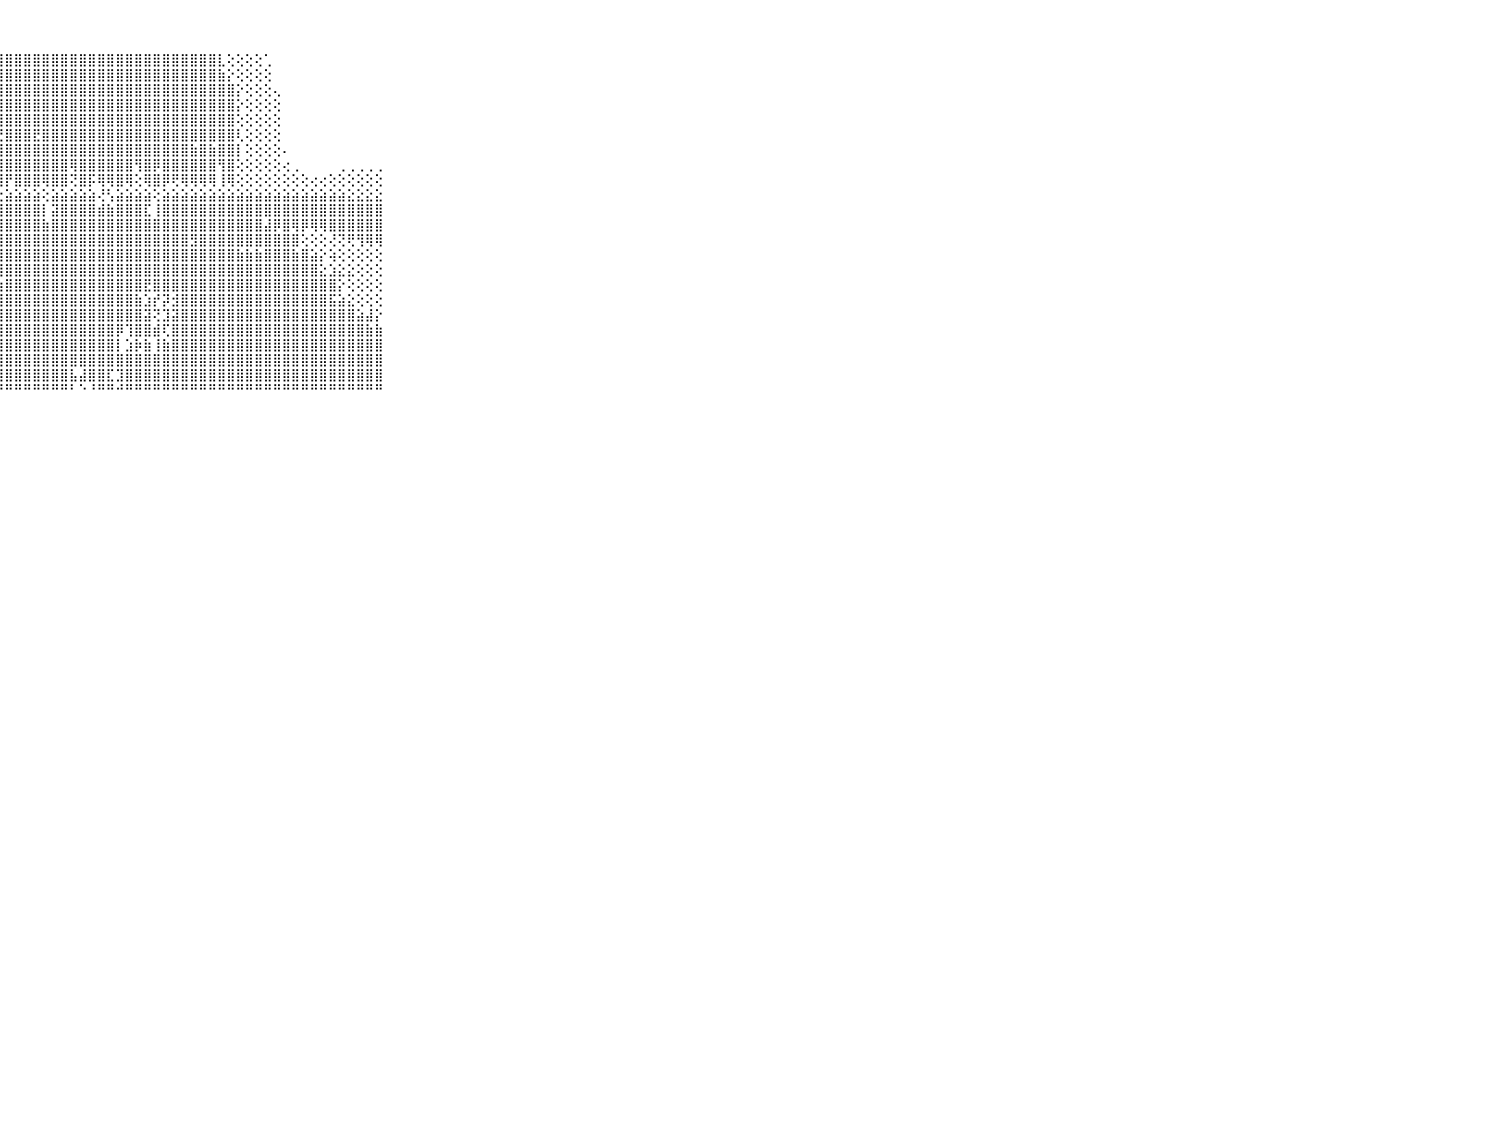

⠀⠀⠀⠀⠀⠀⠀⠀⠀⠀⠀⠀⠀⠀⠀⠀⠀⠀⠀⠀⠀⢄⢕⢕⢕⢱⣿⣿⣿⣿⣿⣿⣿⣿⣿⣿⣿⣿⣿⣿⣿⣿⣿⣿⣿⣿⣿⣿⣿⣿⣿⣇⢕⢕⢕⢕⢁⠀⠀⠀⠀⠀⠀⠀⠀⠀⠀⠀⠀⠀⠀⠀⠀⠀⠀⠀⠀⠀⠀⠀⠀
⠀⠀⠀⠀⠀⠀⠀⠀⠀⠀⠀⠀⠀⠀⠀⠀⠀⠀⠀⠀⢔⢕⢕⢕⢕⣼⣿⣿⣿⣿⣿⣿⣿⣿⣿⣿⣿⣿⣿⣿⣿⣿⣿⣿⣿⣿⣿⣿⣿⣿⣿⣷⡕⢕⢕⢕⢕⠀⠀⠀⠀⠀⠀⠀⠀⠀⠀⠀⠀⠀⠀⠀⠀⠀⠀⠀⠀⠀⠀⠀⠀
⠀⠀⠀⠀⠀⠀⠀⠀⠀⠀⠀⠀⠀⠀⠀⠀⠀⠀⠀⠀⢕⢕⢕⢕⣸⣿⣿⣿⣿⣿⣿⣿⣿⣿⣿⣿⣿⣿⣿⣿⣿⣿⣿⣿⣿⣿⣿⣿⣿⣿⣿⣿⣿⡕⢕⢕⢕⢄⠀⠀⠀⠀⠀⠀⠀⠀⠀⠀⠀⠀⠀⠀⠀⠀⠀⠀⠀⠀⠀⠀⠀
⠀⠀⠀⠀⠀⠀⠀⠀⠀⠀⠀⠀⠀⠀⠀⠀⠀⠀⠀⢔⢕⢕⢕⢕⣽⣿⣿⣿⣿⣿⣿⣿⣿⣿⣿⣿⣿⣿⣿⣿⣿⣿⣿⣿⣿⣿⣿⣿⣿⣿⣿⣿⣿⡕⢕⢕⢕⢕⠀⠀⠀⠀⠀⠀⠀⠀⠀⠀⠀⠀⠀⠀⠀⠀⠀⠀⠀⠀⠀⠀⠀
⠀⠀⠀⠀⠀⠀⠀⠀⠀⠀⠀⠀⠀⠀⠀⠀⢀⢄⢕⢕⢕⢕⢕⢕⣹⣿⣿⣿⣿⣿⣿⣿⣿⣿⣿⣿⣿⣿⣿⣿⣿⣿⣿⣿⣿⣿⣿⣿⣿⣿⣿⣿⣿⢕⢕⢕⢕⢕⠀⠀⠀⠀⠀⠀⠀⠀⠀⠀⠀⠀⠀⠀⠀⠀⠀⠀⠀⠀⠀⠀⠀
⠀⠀⠀⠀⠀⠀⠀⠀⠀⠀⠀⠀⠀⠀⠀⠄⢕⢕⢕⢕⢕⢕⢕⢕⢸⣿⣿⣟⣿⣿⣿⣟⣿⣿⣿⣿⣿⣿⣿⣿⣿⣿⣿⣿⣿⣿⣿⣿⣿⣿⣿⣿⣿⢇⢕⢕⢕⢕⠀⠀⠀⠀⠀⠀⠀⠀⠀⠀⠀⠀⠀⠀⠀⠀⠀⠀⠀⠀⠀⠀⠀
⠀⠀⠀⠀⠀⠀⠀⠀⠀⠀⠀⠀⠀⠀⠀⢕⢕⢕⢕⢕⢕⢕⡕⢕⢸⣿⣿⣿⣿⣿⣿⣿⣿⣿⣿⣿⣿⣿⣿⣿⣿⣿⣿⣿⣿⣿⣿⣿⣷⣿⣷⣿⣿⡇⢕⢕⢕⢕⠄⠀⠀⠀⠀⠀⠀⠀⠀⠀⠀⠀⠀⠀⠀⠀⠀⠀⠀⠀⠀⠀⠀
⠀⠀⠀⠀⠀⠀⠀⠀⠀⠀⠀⠀⠀⢔⢕⢕⢕⢕⢕⢕⢕⢕⡕⢕⢸⣿⡿⣿⣿⣿⣿⣿⣿⣿⣿⢿⣿⣿⣿⣿⣿⣿⢻⣿⡿⣿⣿⣿⣿⣿⣿⢻⣿⢕⢕⢕⢕⢕⢔⢀⠀⠀⠀⠀⢀⢀⢀⢀⢀⠀⠀⠀⠀⠀⠀⠀⠀⠀⠀⠀⠀
⠀⠀⠀⠀⠀⠀⠀⠀⠀⠀⠀⠀⠀⠕⠕⢕⢕⢕⢕⢕⢕⣕⢕⢕⢕⣿⡇⣿⡟⣿⣿⣿⢿⣿⣿⢝⣿⡯⢿⢿⣿⢿⢕⢿⣿⡿⢟⢿⢿⢿⢿⢸⢿⢕⢕⢕⢕⢕⢕⢕⢕⢔⢔⢕⢕⢕⢕⢕⢕⠀⠀⠀⠀⠀⠀⠀⠀⠀⠀⠀⠀
⠀⠀⠀⠀⠀⠀⠀⠀⠀⠀⠀⣀⣀⣀⣔⣕⣕⣕⣕⣕⣕⣝⣕⣗⣕⣕⣕⣕⣵⣵⣵⣵⢕⣵⣵⣵⣵⣵⢜⢣⣵⣵⣵⣵⢕⣵⣵⣵⣵⣵⣵⣵⣵⣵⣵⣵⣵⣵⣵⣵⣵⣵⣵⣵⣵⣕⣕⣕⣕⠀⠀⠀⠀⠀⠀⠀⠀⠀⠀⠀⠀
⠀⠀⠀⠀⠀⠀⠀⠀⠀⠀⠀⣿⣿⣿⣿⣿⣿⣿⣿⣿⣿⣿⣿⣿⣿⣿⣿⣿⣿⣿⣿⣿⡇⣽⣿⣿⣿⣿⣾⣷⣿⣿⣿⣏⢸⣿⣿⣿⣿⣿⣿⣿⣿⣿⣿⣿⣿⣿⣿⣿⣿⣿⣿⣿⣿⣿⣿⣿⣿⠀⠀⠀⠀⠀⠀⠀⠀⠀⠀⠀⠀
⠀⠀⠀⠀⠀⠀⠀⠀⠀⠀⠀⣾⣿⣿⣿⣿⣿⣿⣿⣿⣿⣻⣿⣿⣿⣿⣿⣿⣿⣿⣿⣿⣷⣿⣿⣿⣿⣿⣿⣿⣿⣿⣿⣿⣿⣿⣿⣿⣿⣿⣿⣿⣿⣿⣿⣿⣼⡿⣿⢿⡿⢿⢿⣿⣿⣿⣿⣿⣿⠀⠀⠀⠀⠀⠀⠀⠀⠀⠀⠀⠀
⠀⠀⠀⠀⠀⠀⠀⠀⠀⠀⠀⣵⣵⣵⣾⣿⣯⣿⣿⣿⣿⣿⣿⣿⣿⣿⣿⣿⣿⣿⣿⣿⣿⣿⣿⣿⣿⣿⣿⣿⣿⣿⣿⣿⣿⣿⣿⣿⣻⣿⣿⣿⣿⣿⣿⣿⣿⣿⣿⣿⢕⢕⢕⢜⢝⢟⢻⢿⢿⠀⠀⠀⠀⠀⠀⠀⠀⠀⠀⠀⠀
⠀⠀⠀⠀⠀⠀⠀⠀⠀⠀⠀⣻⣿⣿⣿⣿⣿⣿⣿⣿⣿⣟⣟⣯⣽⣿⣿⣿⣿⣿⣿⣿⣿⣿⣿⣿⣿⣿⣿⣿⣿⣿⣿⣿⣿⣿⣿⣿⣿⣿⣿⣿⣿⣷⣷⣷⣿⣿⣿⣷⣿⣵⡕⢵⢕⢕⢕⢕⢕⠀⠀⠀⠀⠀⠀⠀⠀⠀⠀⠀⠀
⠀⠀⠀⠀⠀⠀⠀⠀⠀⠀⠀⣿⣿⣿⣿⣿⣿⡿⢽⣿⣿⣿⣿⣿⣿⣿⣿⣿⣿⣿⣿⣿⣿⣿⣿⣿⣿⣿⣿⣿⣿⣿⣿⣿⣿⣿⣿⣿⣿⣿⣿⣿⣿⣿⣿⣿⣿⣿⣿⣿⣿⣿⣕⣱⣕⣕⢕⢕⢕⠀⠀⠀⠀⠀⠀⠀⠀⠀⠀⠀⠀
⠀⠀⠀⠀⠀⠀⠀⠀⠀⠀⠀⣿⣿⣿⣿⣯⣿⣿⣾⣿⣿⣿⢽⣷⣽⣿⣿⣷⣿⣿⣿⣿⣿⣿⣿⣿⣿⣿⣿⣿⣿⣿⣿⣟⣿⣿⣿⣿⣿⣿⣿⣿⣿⣿⣿⣿⣿⣿⣿⣿⣿⣿⣿⣿⡕⢕⢕⢕⢕⠀⠀⠀⠀⠀⠀⠀⠀⠀⠀⠀⠀
⠀⠀⠀⠀⠀⠀⠀⠀⠀⠀⠀⣿⣿⣿⣿⣿⣿⣿⣿⣿⣿⡟⢏⣹⣻⣯⣿⣿⣿⣿⣿⣿⣿⣿⣿⣿⣿⣿⣿⣿⣿⣿⣷⣱⡞⡽⣺⣿⣿⣿⣿⣿⣿⣿⣿⣿⣿⣿⣿⣿⣿⣿⣿⣯⣵⣕⢕⢕⢕⠀⠀⠀⠀⠀⠀⠀⠀⠀⠀⠀⠀
⠀⠀⠀⠀⠀⠀⠀⠀⠀⠀⠀⣿⣿⣿⣿⣿⣟⣻⣿⣿⣿⣿⣿⣿⣿⣿⣿⣿⣿⣿⣿⣿⣿⣿⣿⣿⣿⣿⣿⣿⣿⣿⣿⣽⢝⣹⣽⣿⣿⣿⣿⣿⣿⣿⣿⣿⣿⣿⣿⣿⣿⣿⣿⣿⣿⣿⣵⣼⡕⠀⠀⠀⠀⠀⠀⠀⠀⠀⠀⠀⠀
⠀⠀⠀⠀⠀⠀⠀⠀⠀⠀⠀⣿⣿⣿⡏⢟⣻⣿⢻⣯⣿⣿⣿⣿⣿⣿⣿⣿⣿⣿⣿⣿⣿⣿⣿⣿⣿⣿⣿⣿⡿⢹⣿⣿⣾⢏⣿⣿⣿⣿⣿⣿⣿⣿⣿⣿⣿⣿⣿⣿⣿⣿⣿⣿⣿⣿⣿⣷⣷⠀⠀⠀⠀⠀⠀⠀⠀⠀⠀⠀⠀
⠀⠀⠀⠀⠀⠀⠀⠀⠀⠀⠀⢕⢸⣕⣱⣵⣵⣿⣾⣿⣿⣿⣿⣿⣿⣿⣿⣿⣿⣿⣿⣿⣿⣿⣿⣿⣿⣿⣿⣿⡇⣱⡷⣷⢸⣷⣿⣿⣿⣿⣿⣿⣿⣿⣿⣿⣿⣿⣿⣿⣿⣿⣿⣿⣿⣿⣿⣿⣿⠀⠀⠀⠀⠀⠀⠀⠀⠀⠀⠀⠀
⠀⠀⠀⠀⠀⠀⠀⠀⠀⠀⠀⢟⡇⣿⣿⣿⣿⣿⣿⣿⣿⣿⣿⣿⣿⣿⣿⣿⣿⣿⣿⣿⣿⣿⣿⣿⣿⣿⣿⣿⣿⣿⣿⣿⣿⣿⣿⣿⣿⣿⣿⣿⣿⣿⣿⣿⣿⣿⣿⣿⣿⣿⣿⣿⣿⣿⣿⣿⣿⠀⠀⠀⠀⠀⠀⠀⠀⠀⠀⠀⠀
⠀⠀⠀⠀⠀⠀⠀⠀⠀⠀⠀⢕⣵⣿⣿⣿⣿⣿⣿⣿⣿⣿⣿⣿⣿⣿⣿⣿⣿⣿⣿⣿⣿⣿⣿⣧⣼⣿⣿⣏⣹⣿⣿⣿⣿⣿⣿⣿⣿⣿⣿⣿⣿⣿⣿⣿⣿⣿⣿⣿⣿⣿⣿⣿⣿⣿⣿⣿⣿⠀⠀⠀⠀⠀⠀⠀⠀⠀⠀⠀⠀
⠀⠀⠀⠀⠀⠀⠀⠀⠀⠀⠀⠛⠛⠛⠛⠛⠛⠛⠛⠛⠛⠛⠛⠛⠛⠛⠛⠛⠛⠛⠛⠛⠛⠛⠛⠃⠑⠘⠛⠛⠚⠛⠛⠛⠛⠛⠛⠛⠛⠛⠛⠛⠛⠛⠛⠛⠛⠛⠛⠛⠛⠛⠛⠛⠛⠛⠛⠛⠛⠀⠀⠀⠀⠀⠀⠀⠀⠀⠀⠀⠀